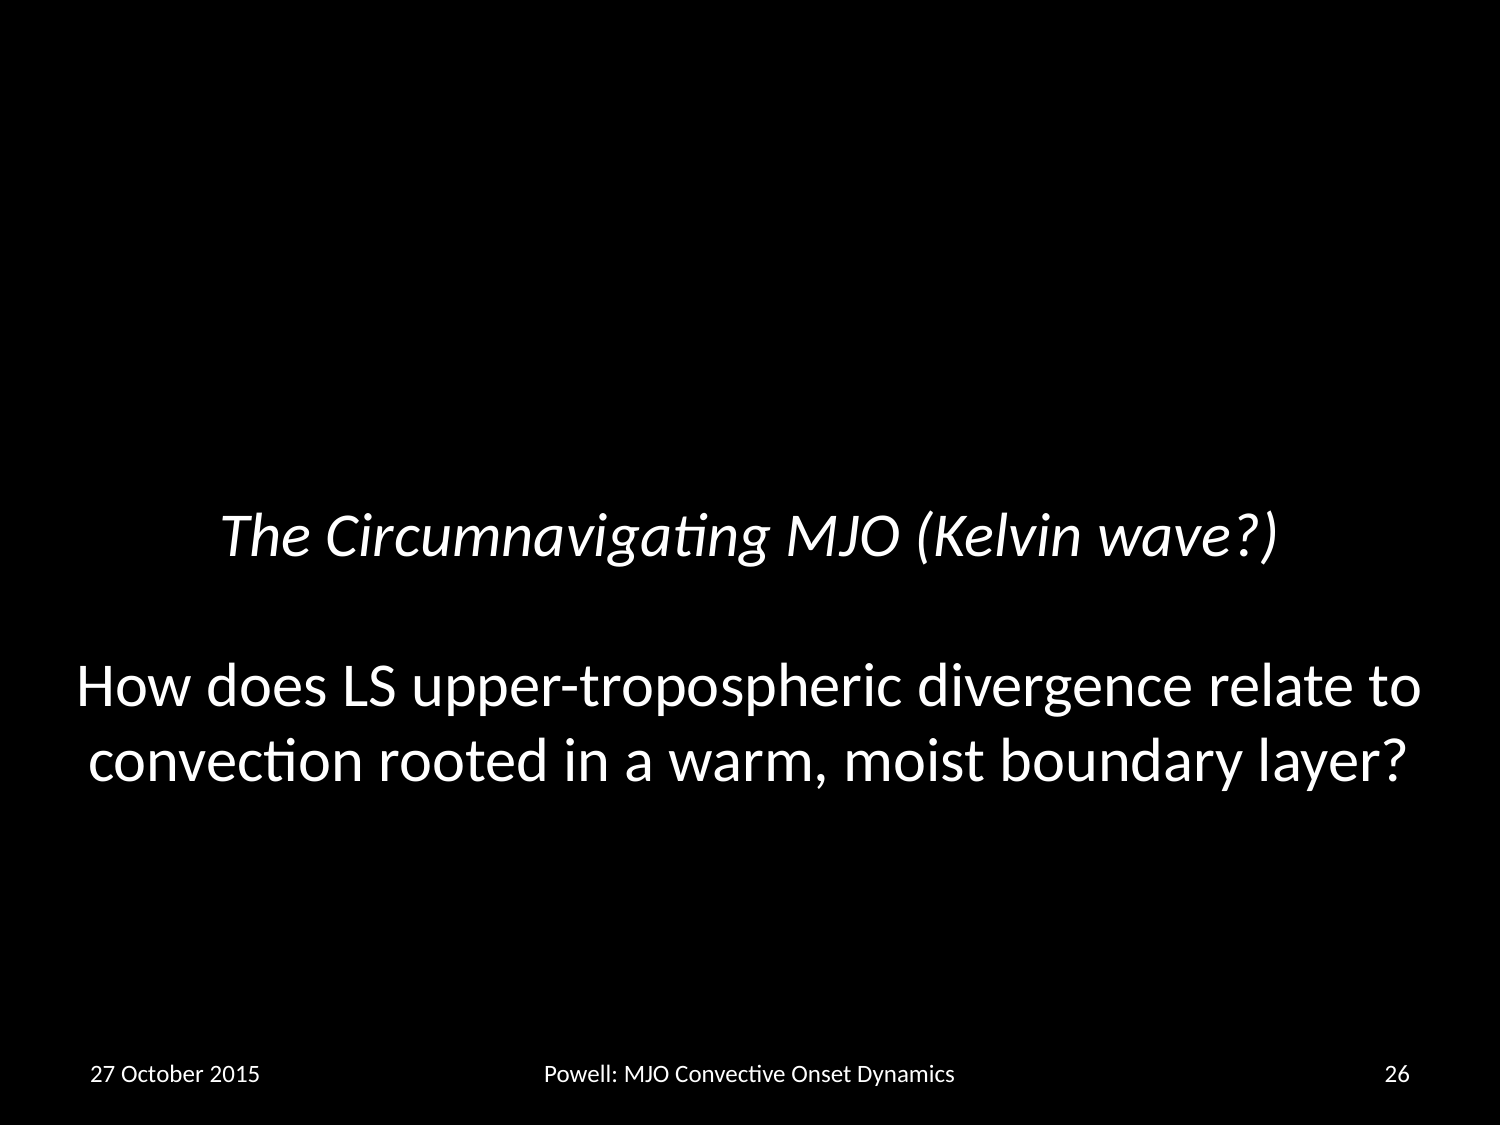

The Circumnavigating MJO (Kelvin wave?)

How does LS upper-tropospheric divergence relate to convection rooted in a warm, moist boundary layer?
27 October 2015
Powell: MJO Convective Onset Dynamics
26